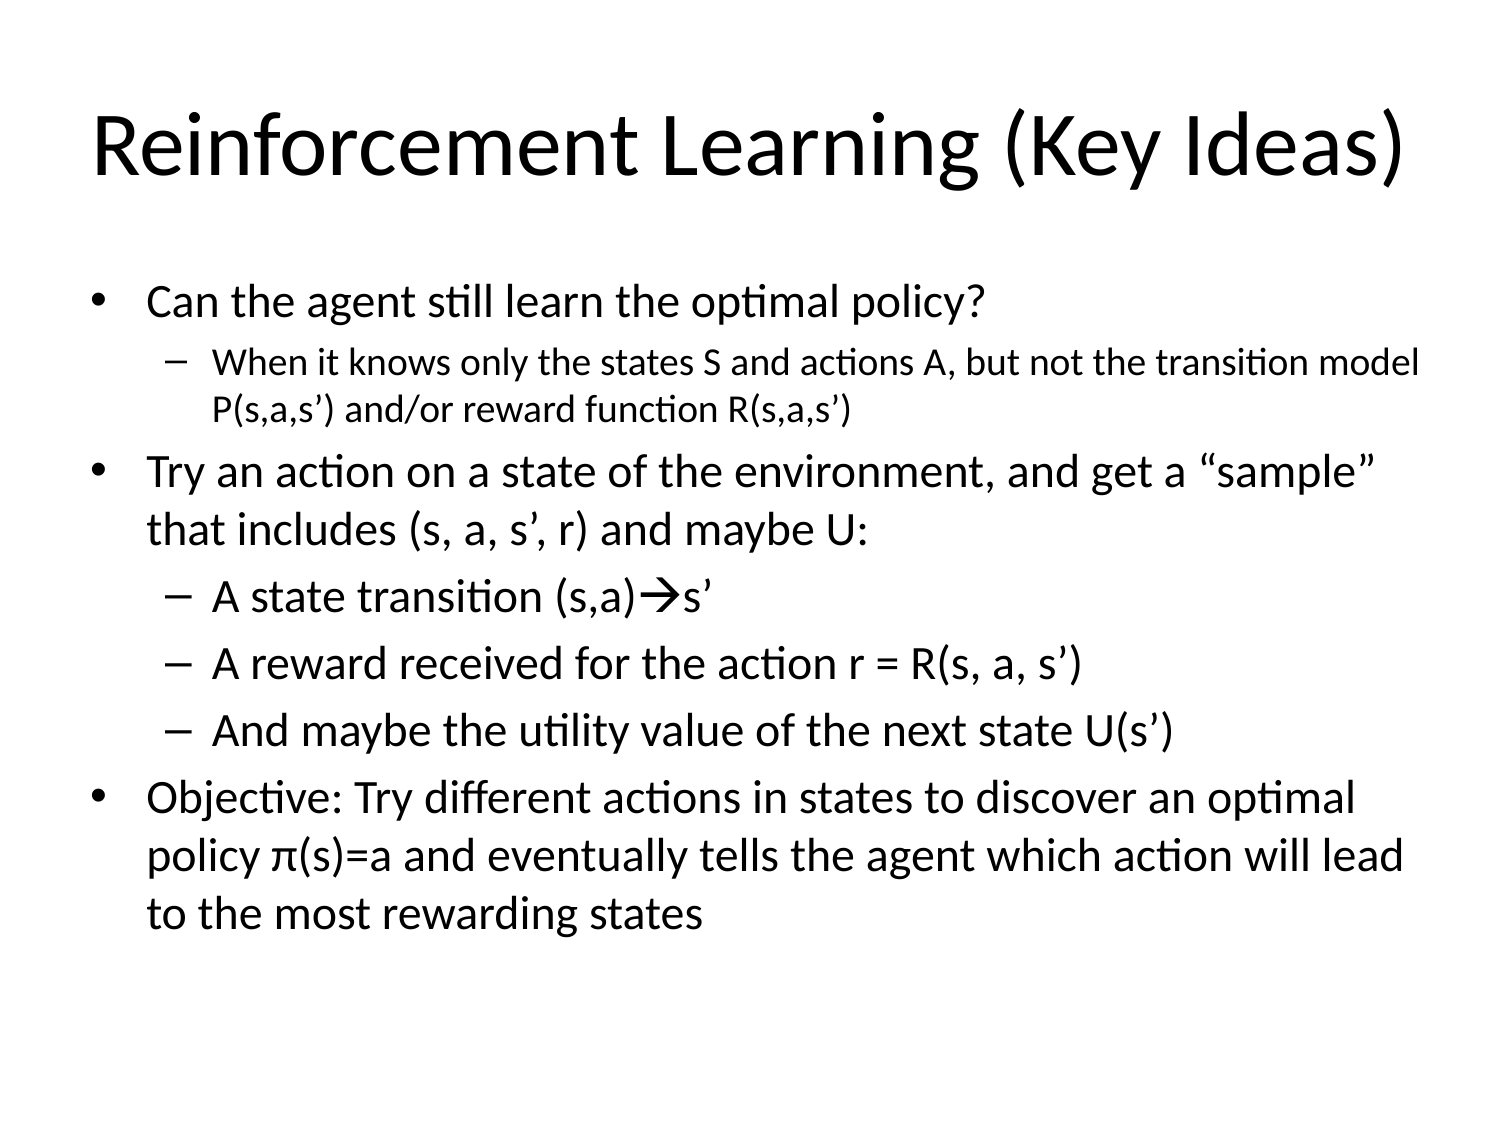

# Reinforcement Learning (Key Ideas)
Can the agent still learn the optimal policy?
When it knows only the states S and actions A, but not the transition model P(s,a,s’) and/or reward function R(s,a,s’)
Try an action on a state of the environment, and get a “sample” that includes (s, a, s’, r) and maybe U:
A state transition (s,a)🡪s’
A reward received for the action r = R(s, a, s’)
And maybe the utility value of the next state U(s’)
Objective: Try different actions in states to discover an optimal policy π(s)=a and eventually tells the agent which action will lead to the most rewarding states